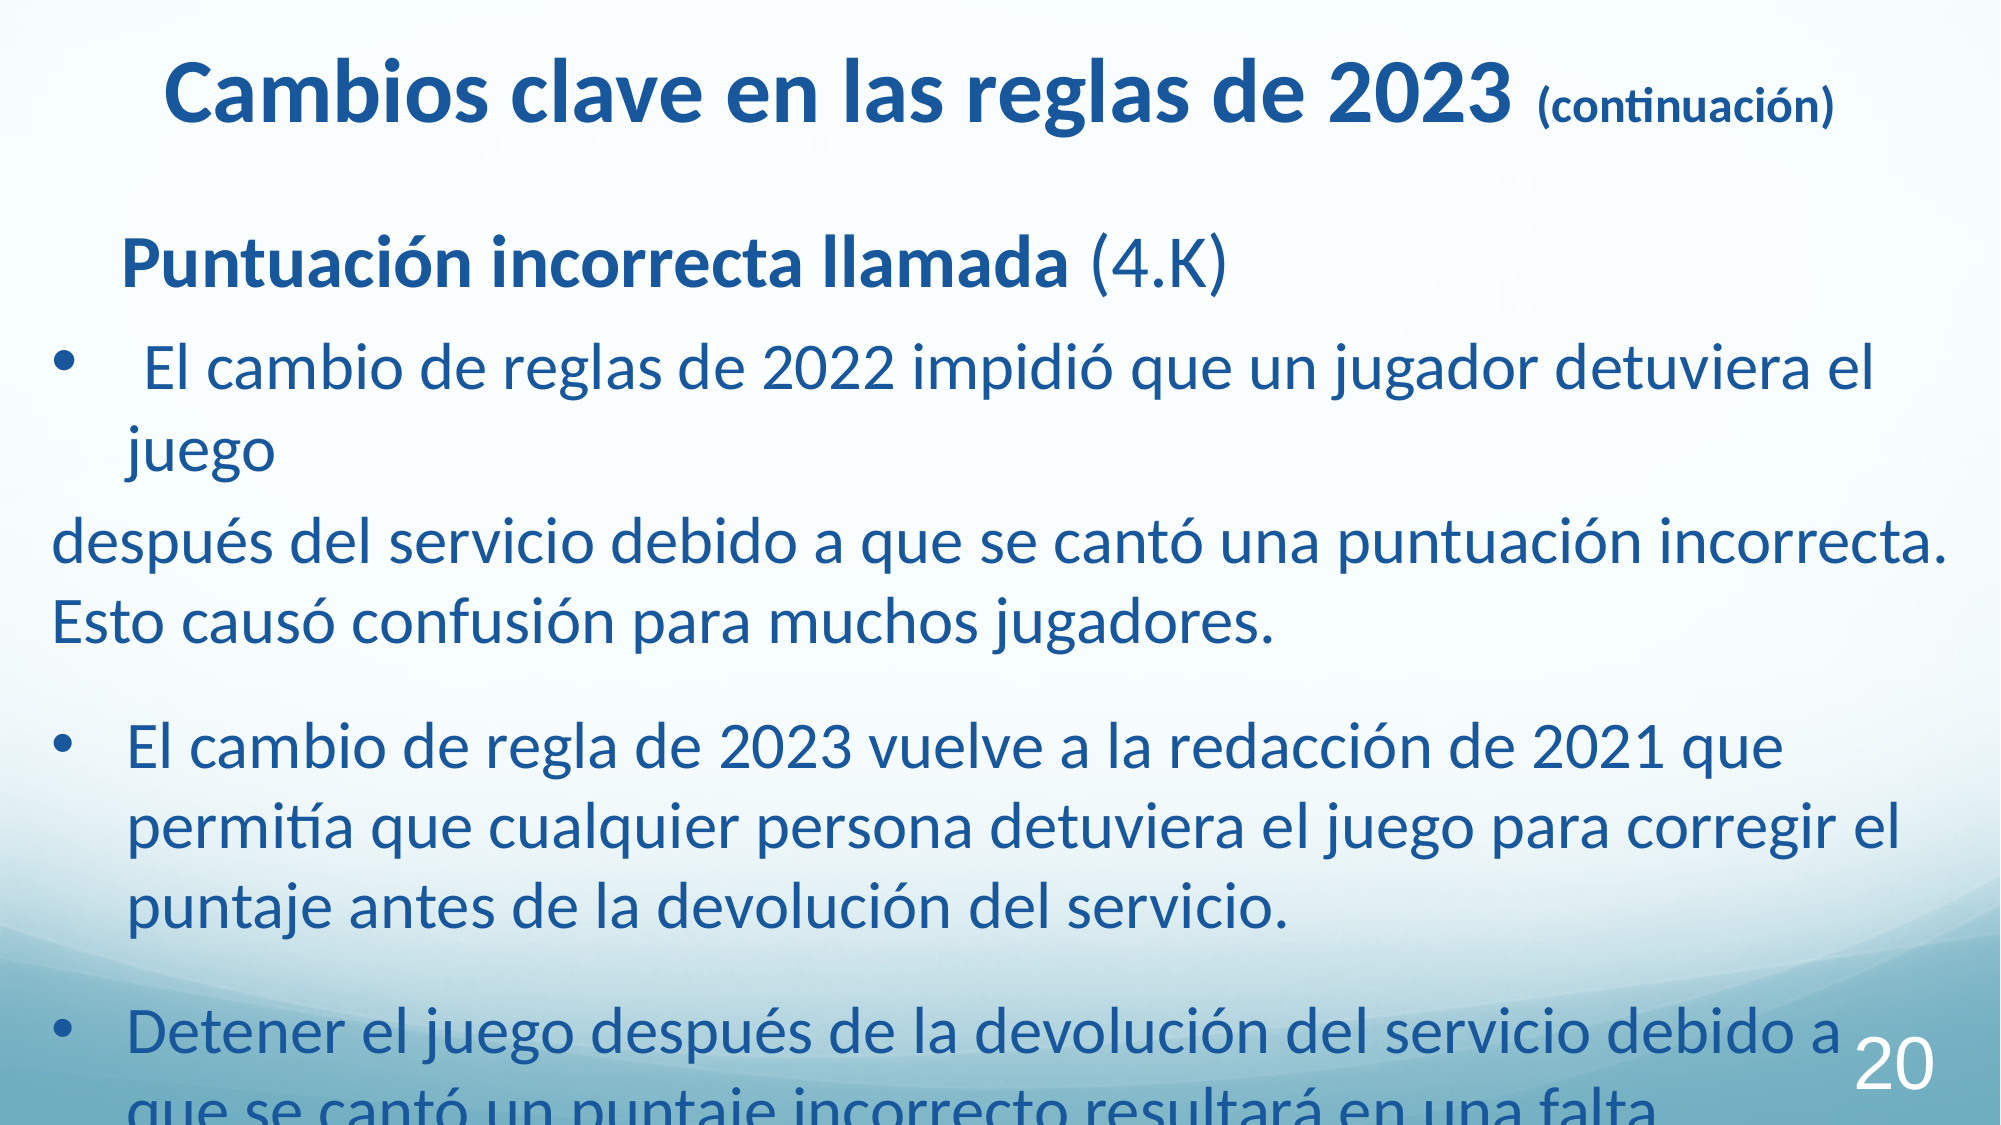

Cambios clave en las reglas de 2023 (continuación)

Puntuación incorrecta llamada (4.K)
 El cambio de reglas de 2022 impidió que un jugador detuviera el juego
después del servicio debido a que se cantó una puntuación incorrecta. Esto causó confusión para muchos jugadores.

El cambio de regla de 2023 vuelve a la redacción de 2021 que permitía que cualquier persona detuviera el juego para corregir el puntaje antes de la devolución del servicio.

Detener el juego después de la devolución del servicio debido a que se cantó un puntaje incorrecto resultará en una falta.

20